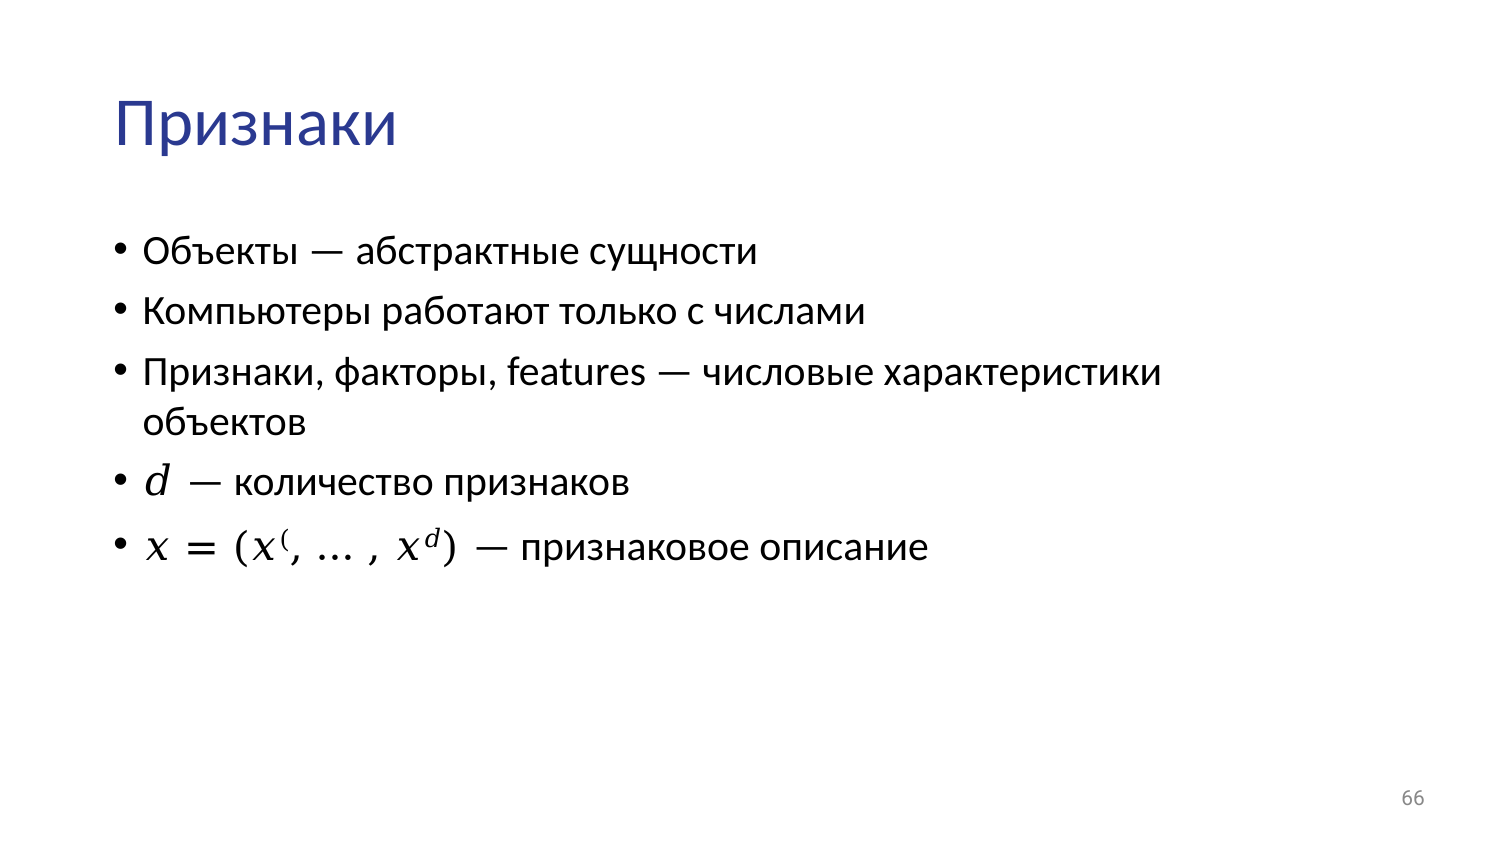

# Признаки
Объекты — абстрактные сущности
Компьютеры работают только с числами
Признаки, факторы, features — числовые характеристики объектов
𝑑 — количество признаков
𝑥 = (𝑥(, … , 𝑥𝑑) — признаковое описание
66